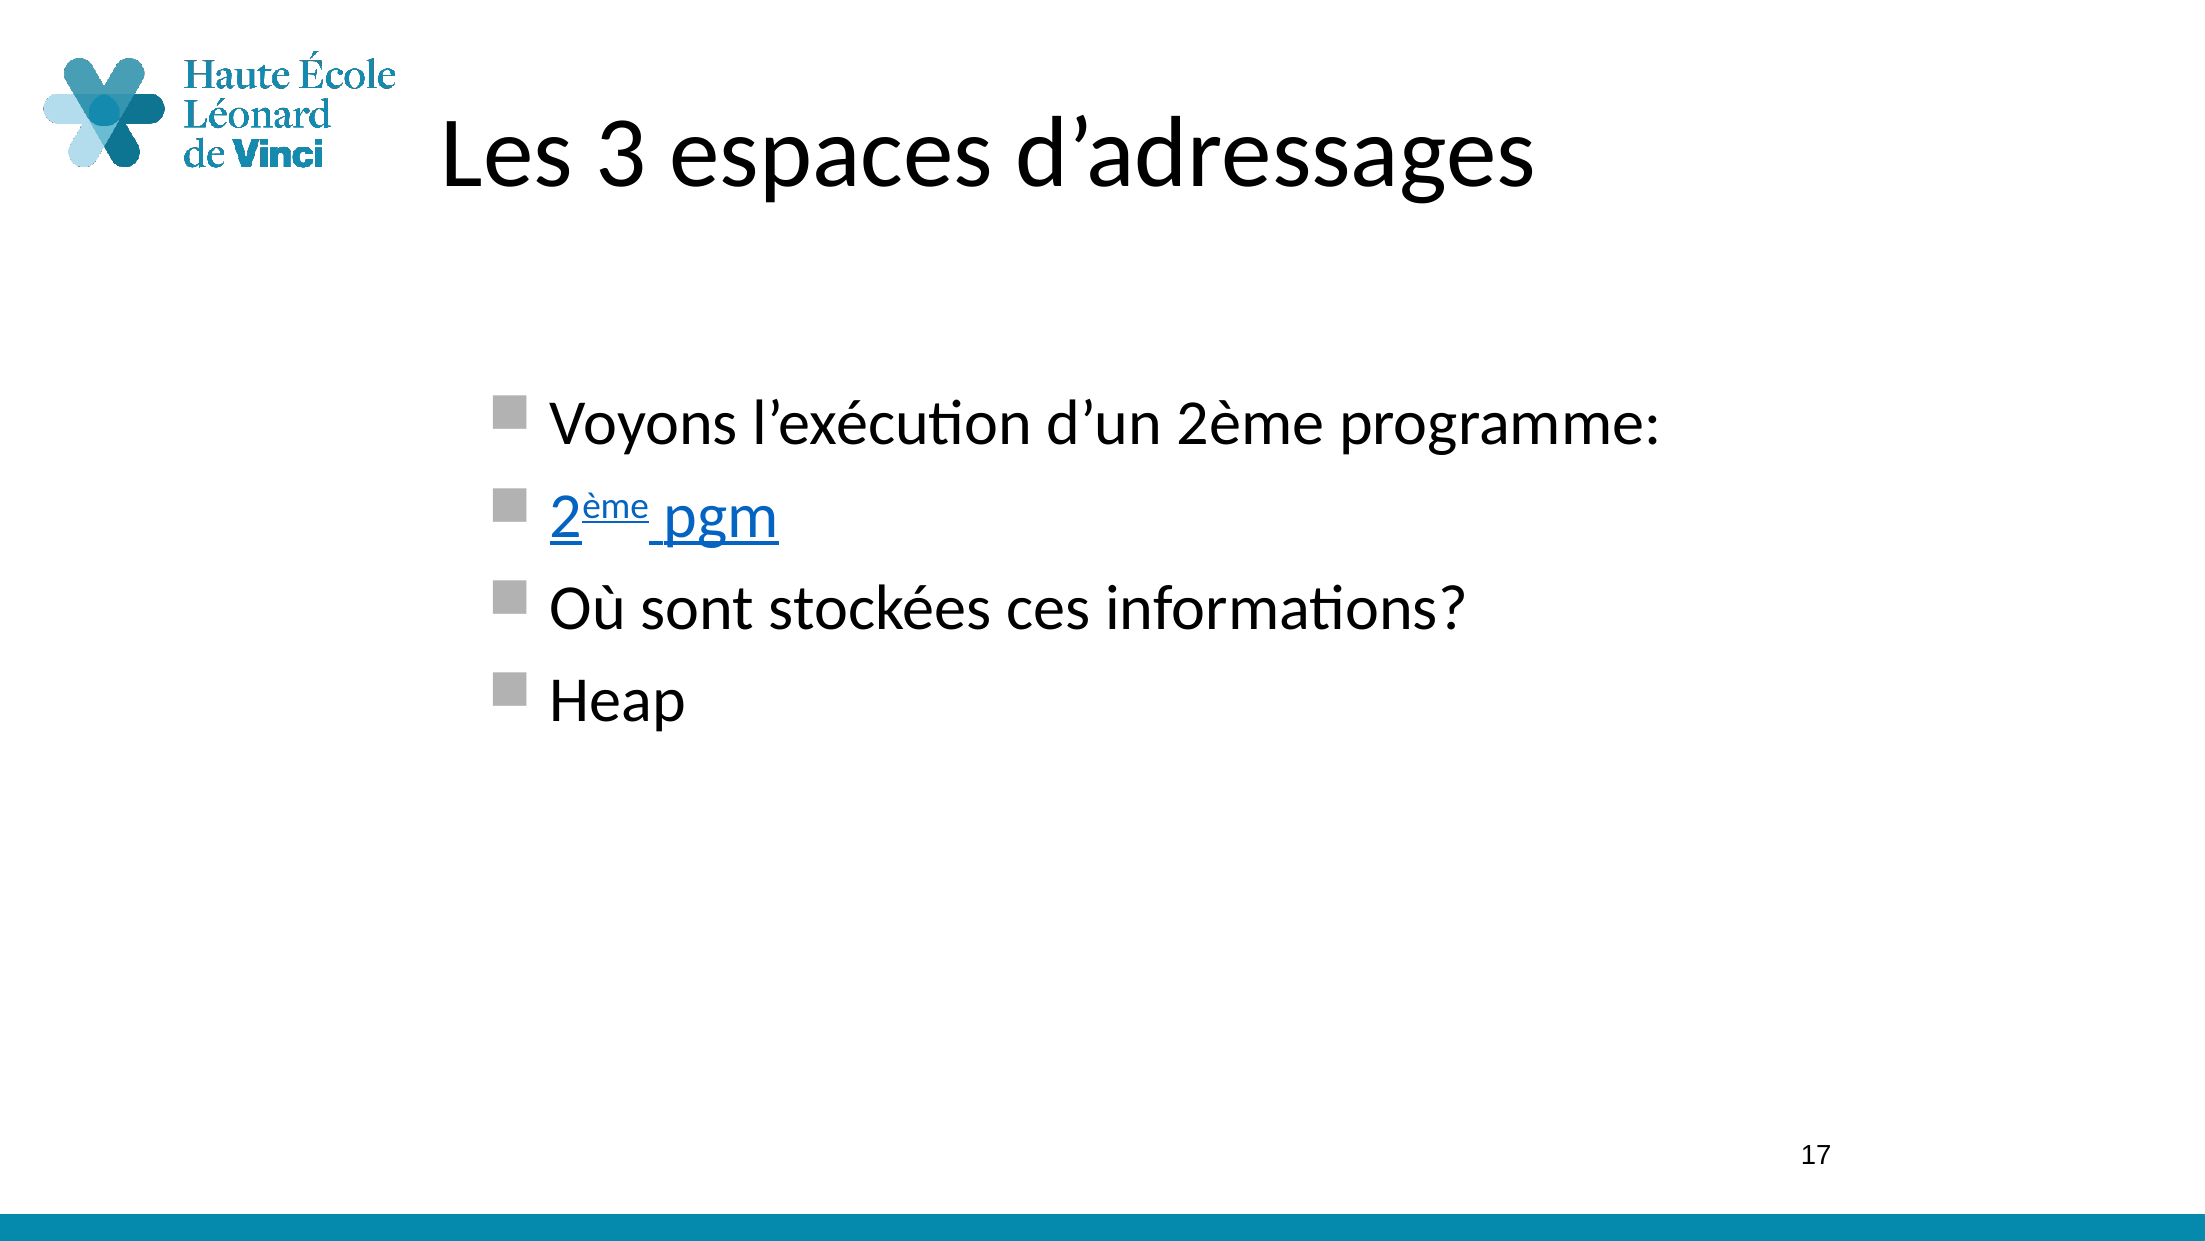

# Les 3 espaces d’adressages

Voyons l’exécution d’un 2ème programme:
2ème pgm
Où sont stockées ces informations?
Heap
17